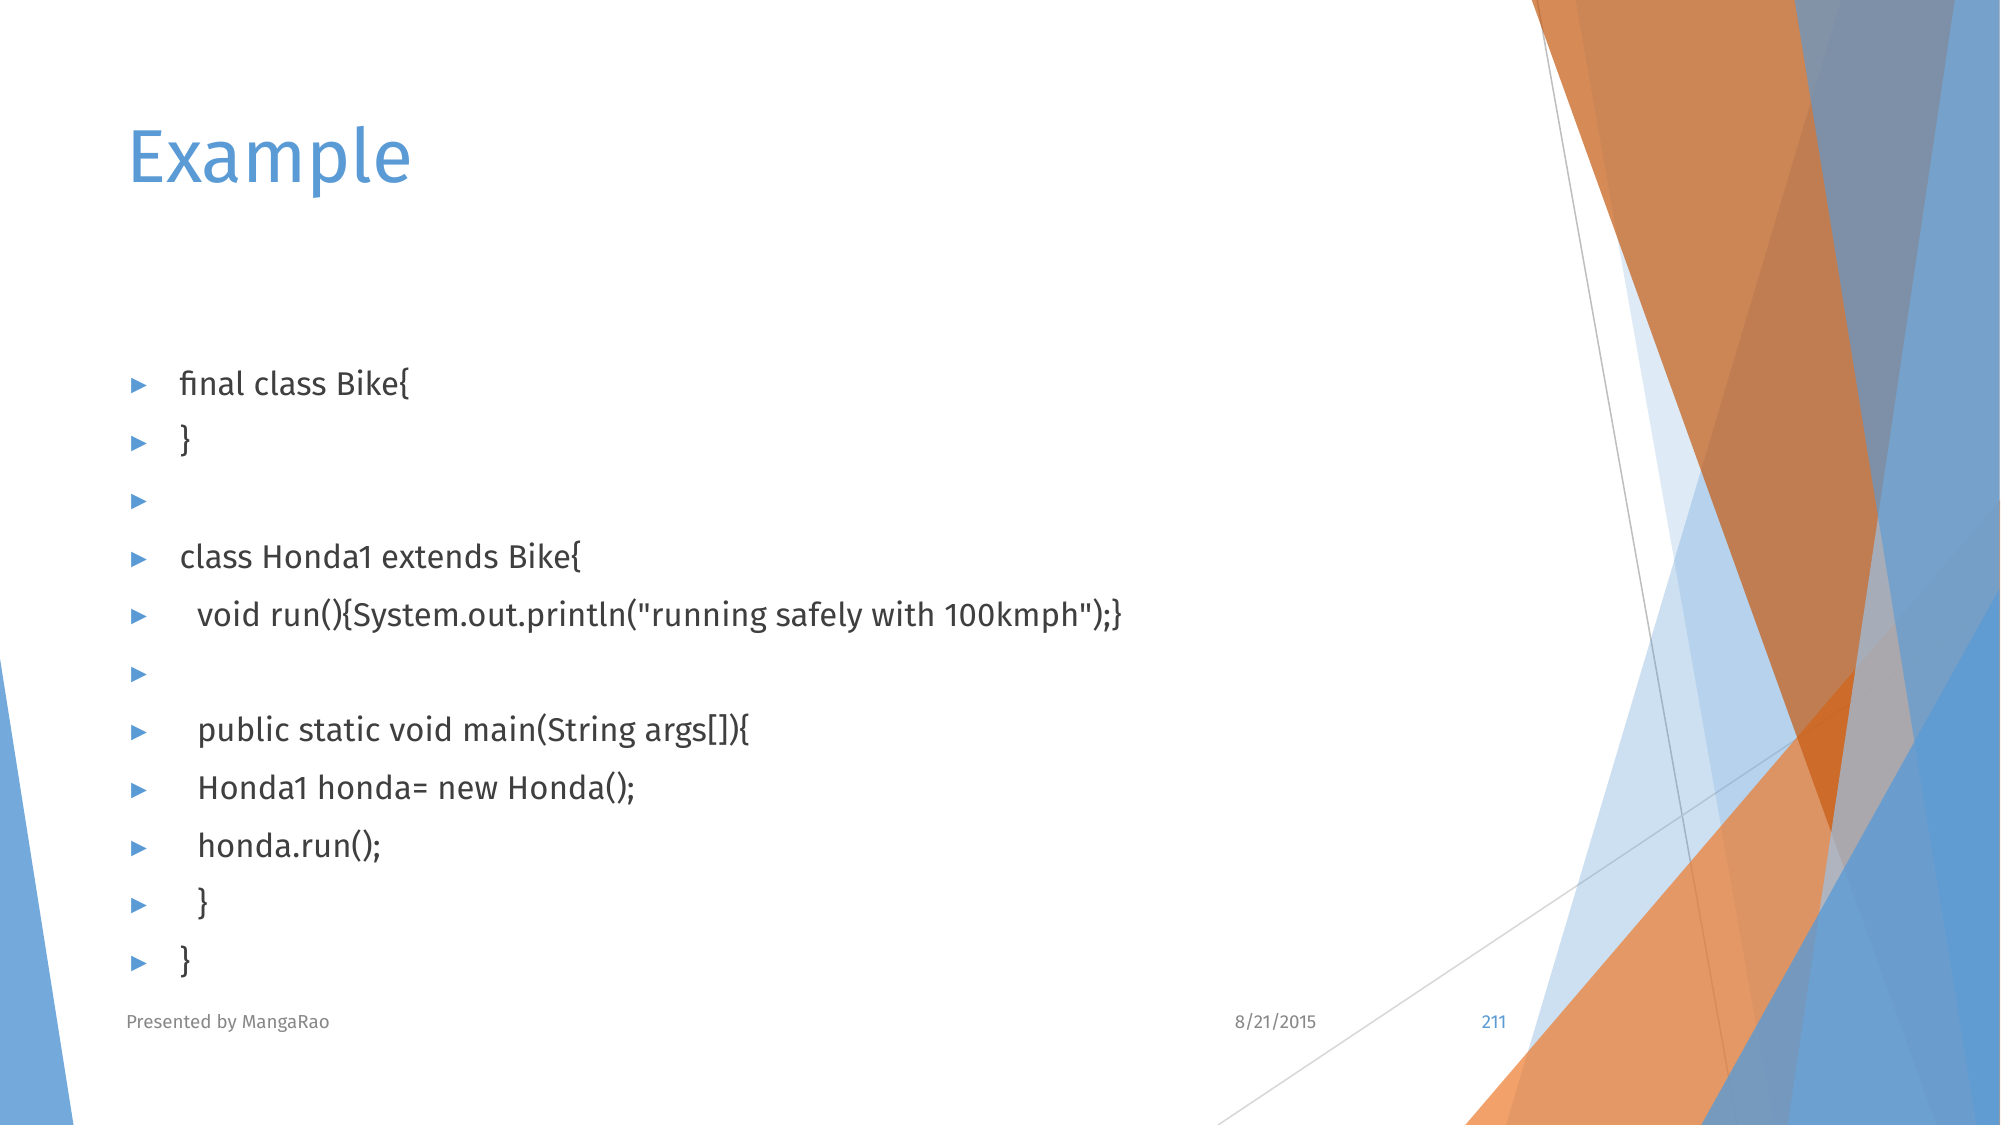

# Example
final class Bike{
}

class Honda1 extends Bike{
  void run(){System.out.println("running safely with 100kmph");}

  public static void main(String args[]){
  Honda1 honda= new Honda();
  honda.run();
  }
}

Presented by MangaRao
8/21/2015
211